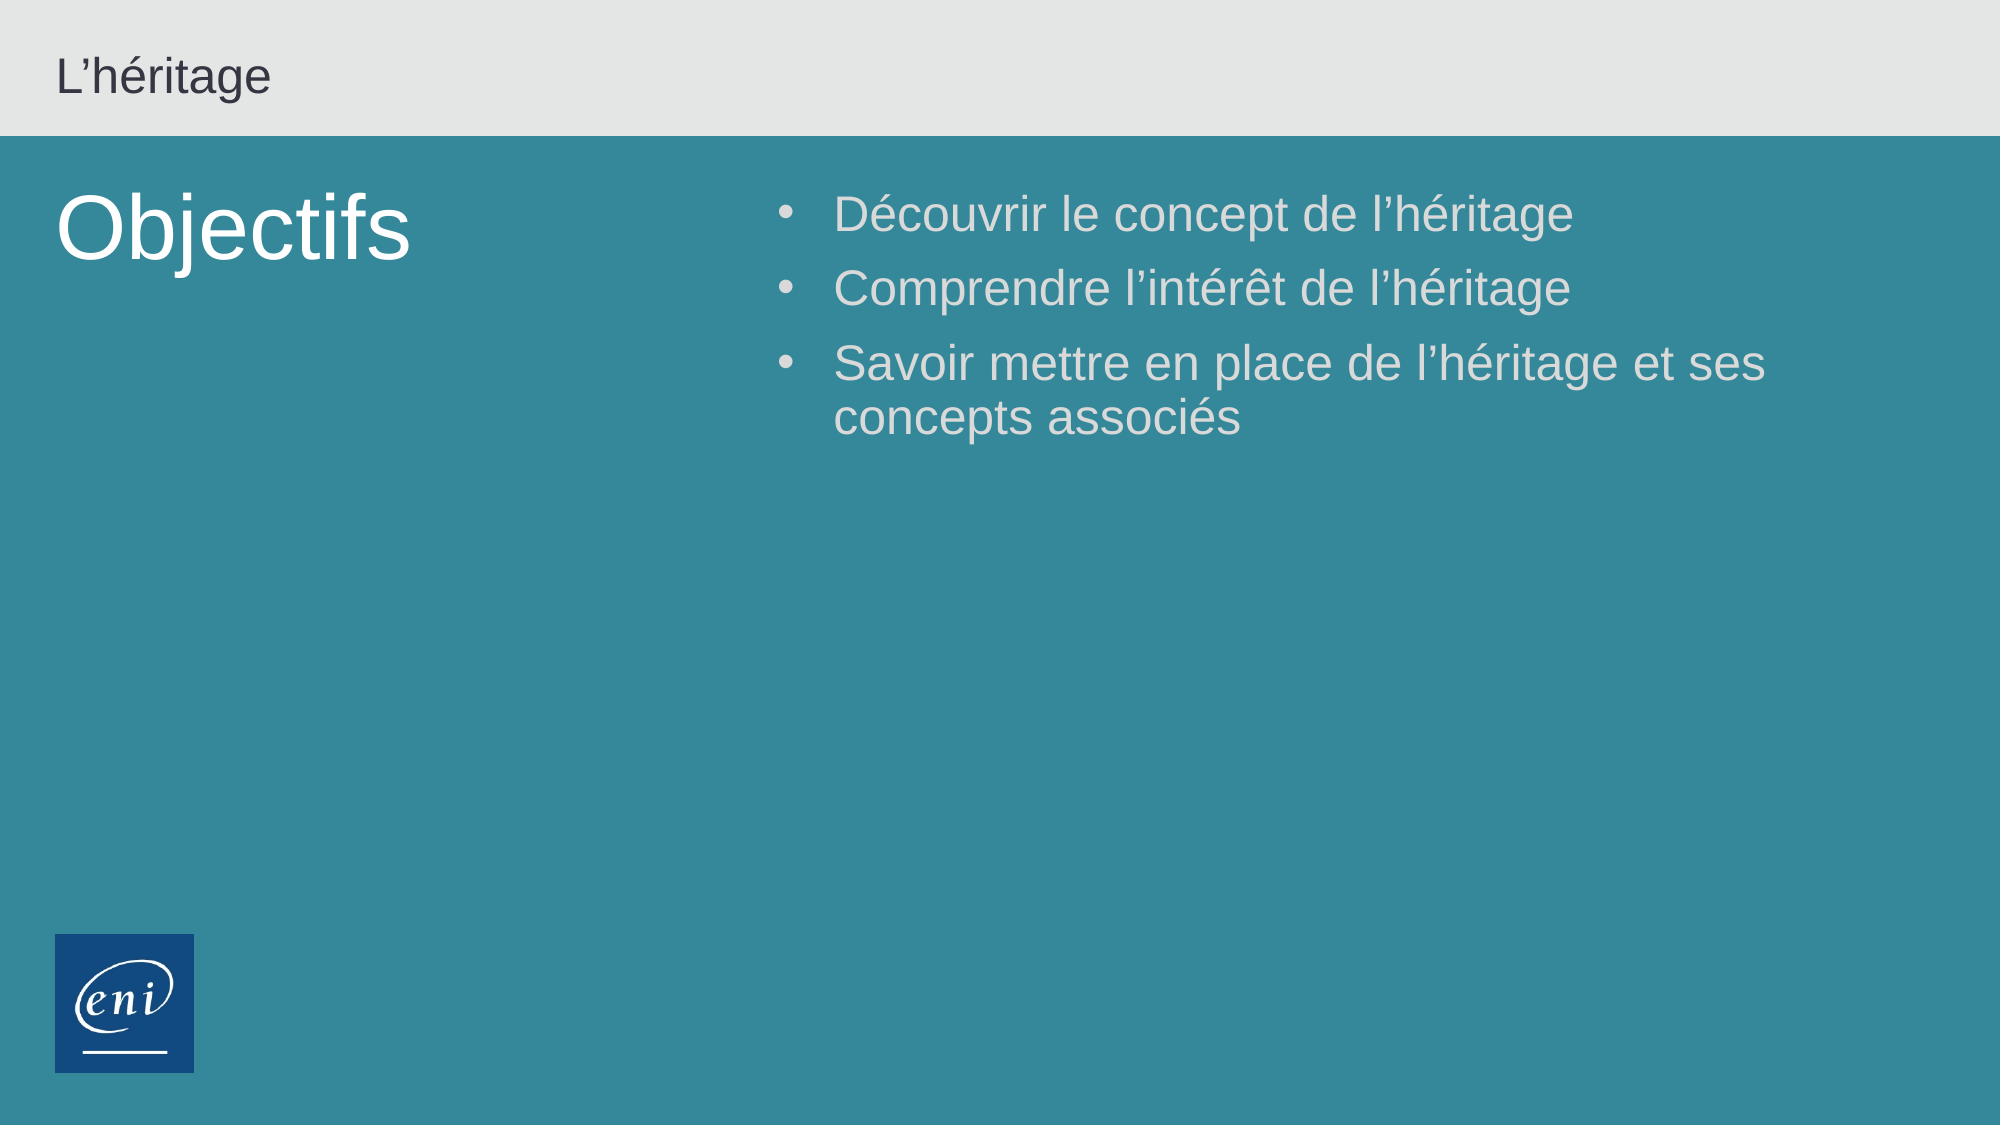

L’héritage
# Objectifs
Découvrir le concept de l’héritage
Comprendre l’intérêt de l’héritage
Savoir mettre en place de l’héritage et ses concepts associés